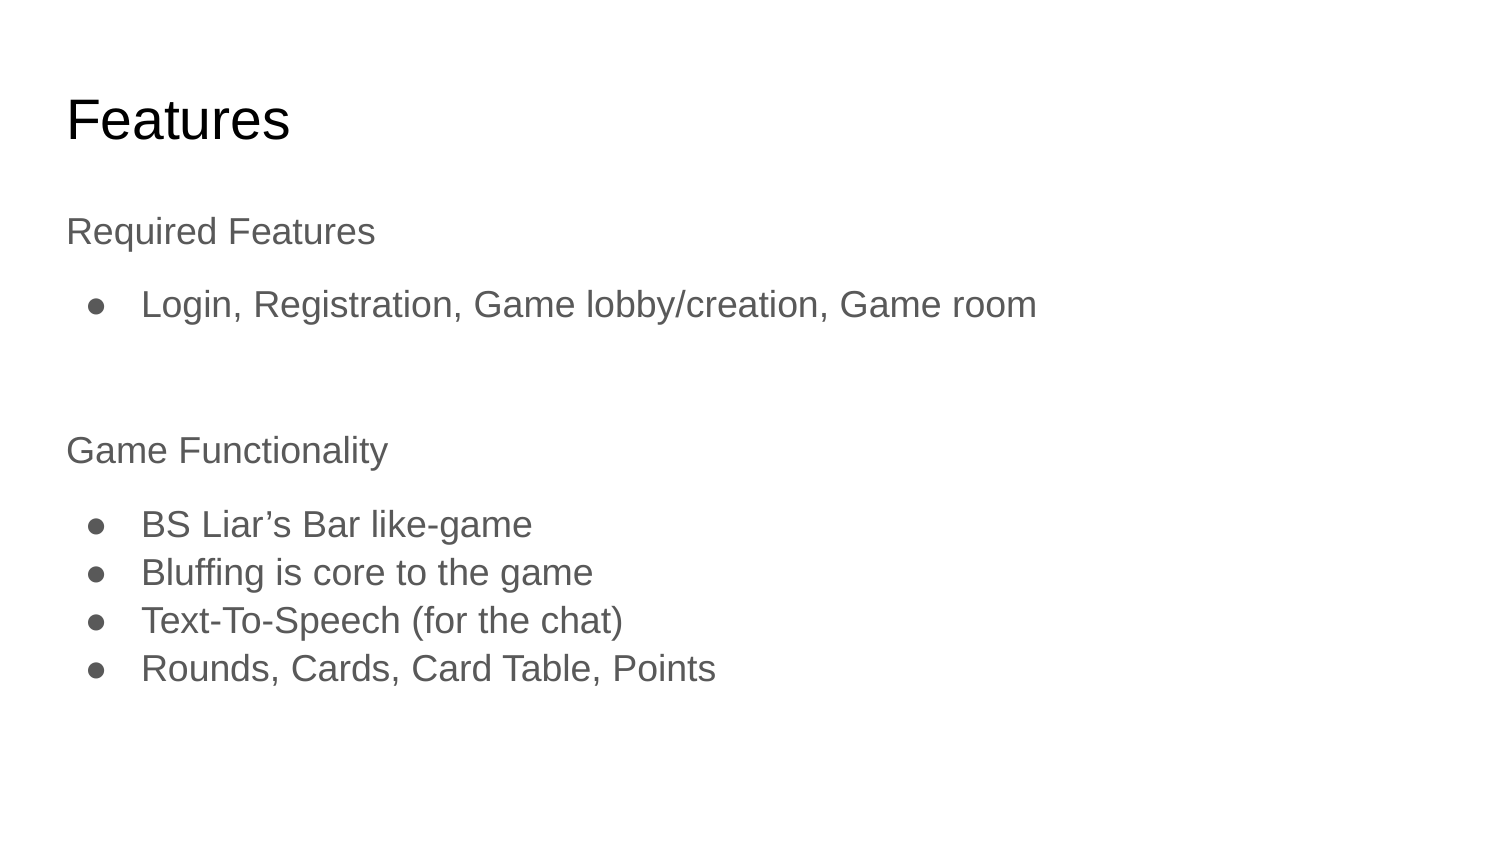

# Features
Required Features
Login, Registration, Game lobby/creation, Game room

Game Functionality
BS Liar’s Bar like-game
Bluffing is core to the game
Text-To-Speech (for the chat)
Rounds, Cards, Card Table, Points